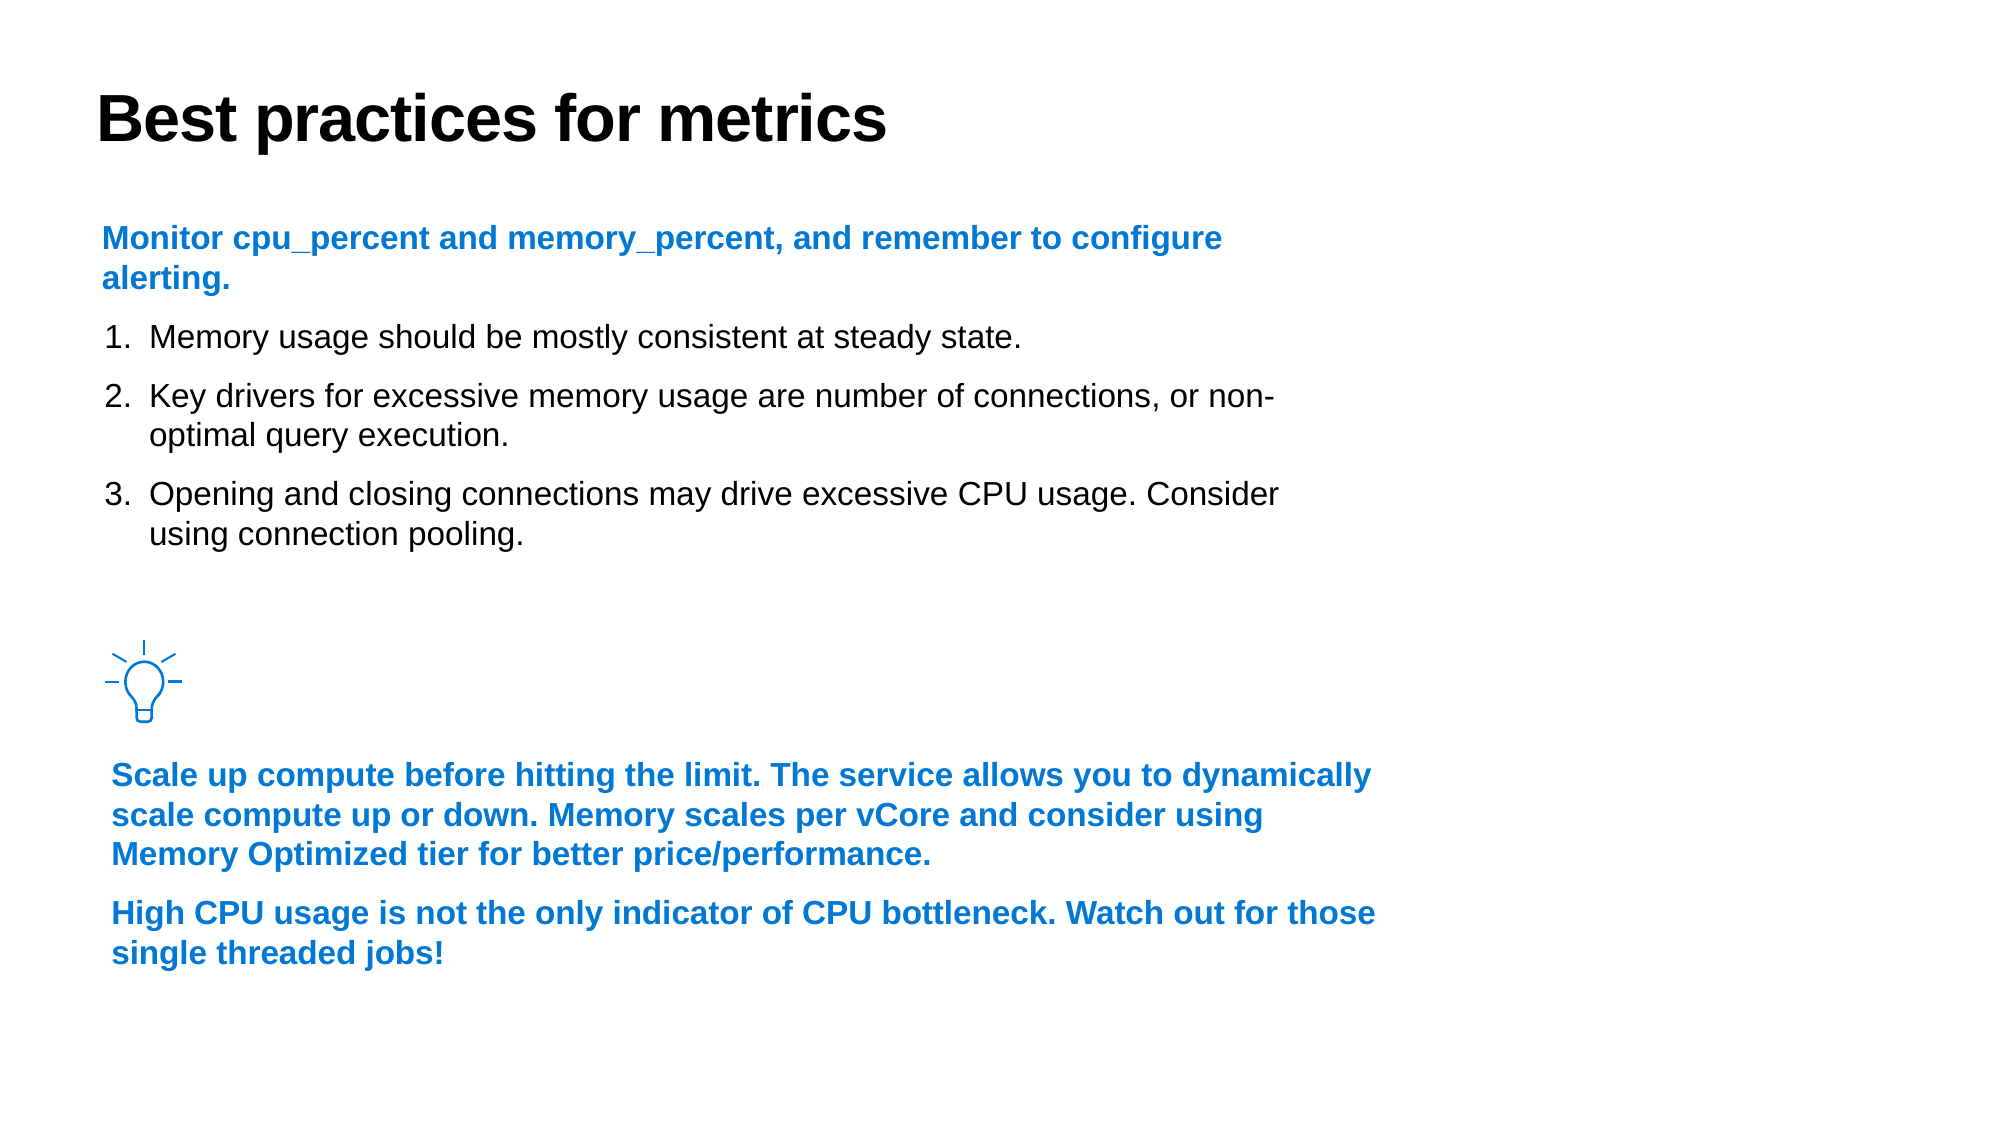

# Best practices for metrics
Monitor cpu_percent and memory_percent, and remember to configure alerting.
Memory usage should be mostly consistent at steady state.
Key drivers for excessive memory usage are number of connections, or non-optimal query execution.
Opening and closing connections may drive excessive CPU usage. Consider using connection pooling.

Scale up compute before hitting the limit. The service allows you to dynamically scale compute up or down. Memory scales per vCore and consider using Memory Optimized tier for better price/performance.
High CPU usage is not the only indicator of CPU bottleneck. Watch out for those single threaded jobs!